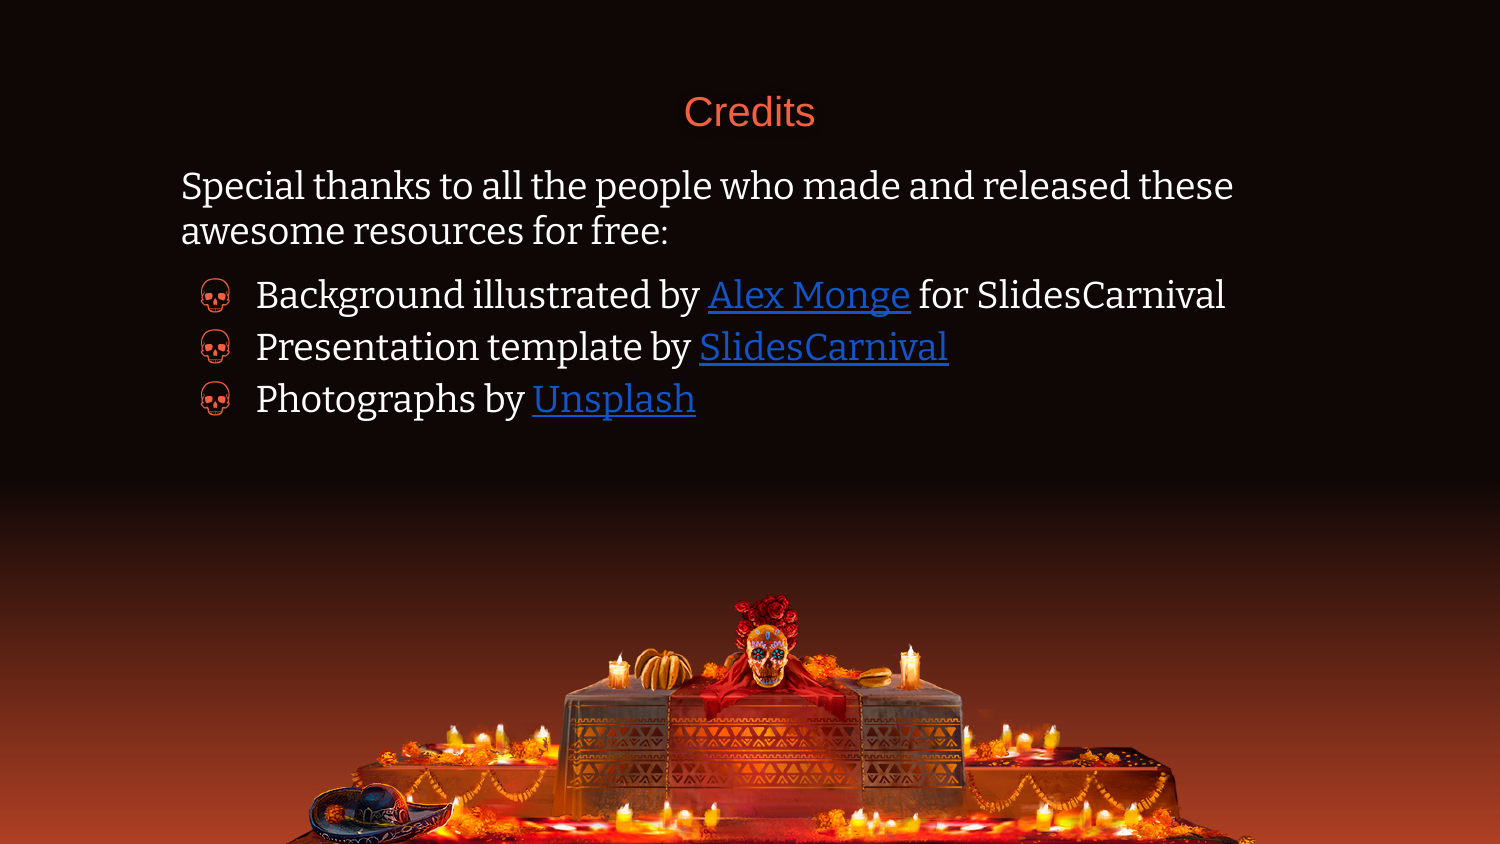

# Credits
Special thanks to all the people who made and released these awesome resources for free:
Background illustrated by Alex Monge for SlidesCarnival
Presentation template by SlidesCarnival
Photographs by Unsplash